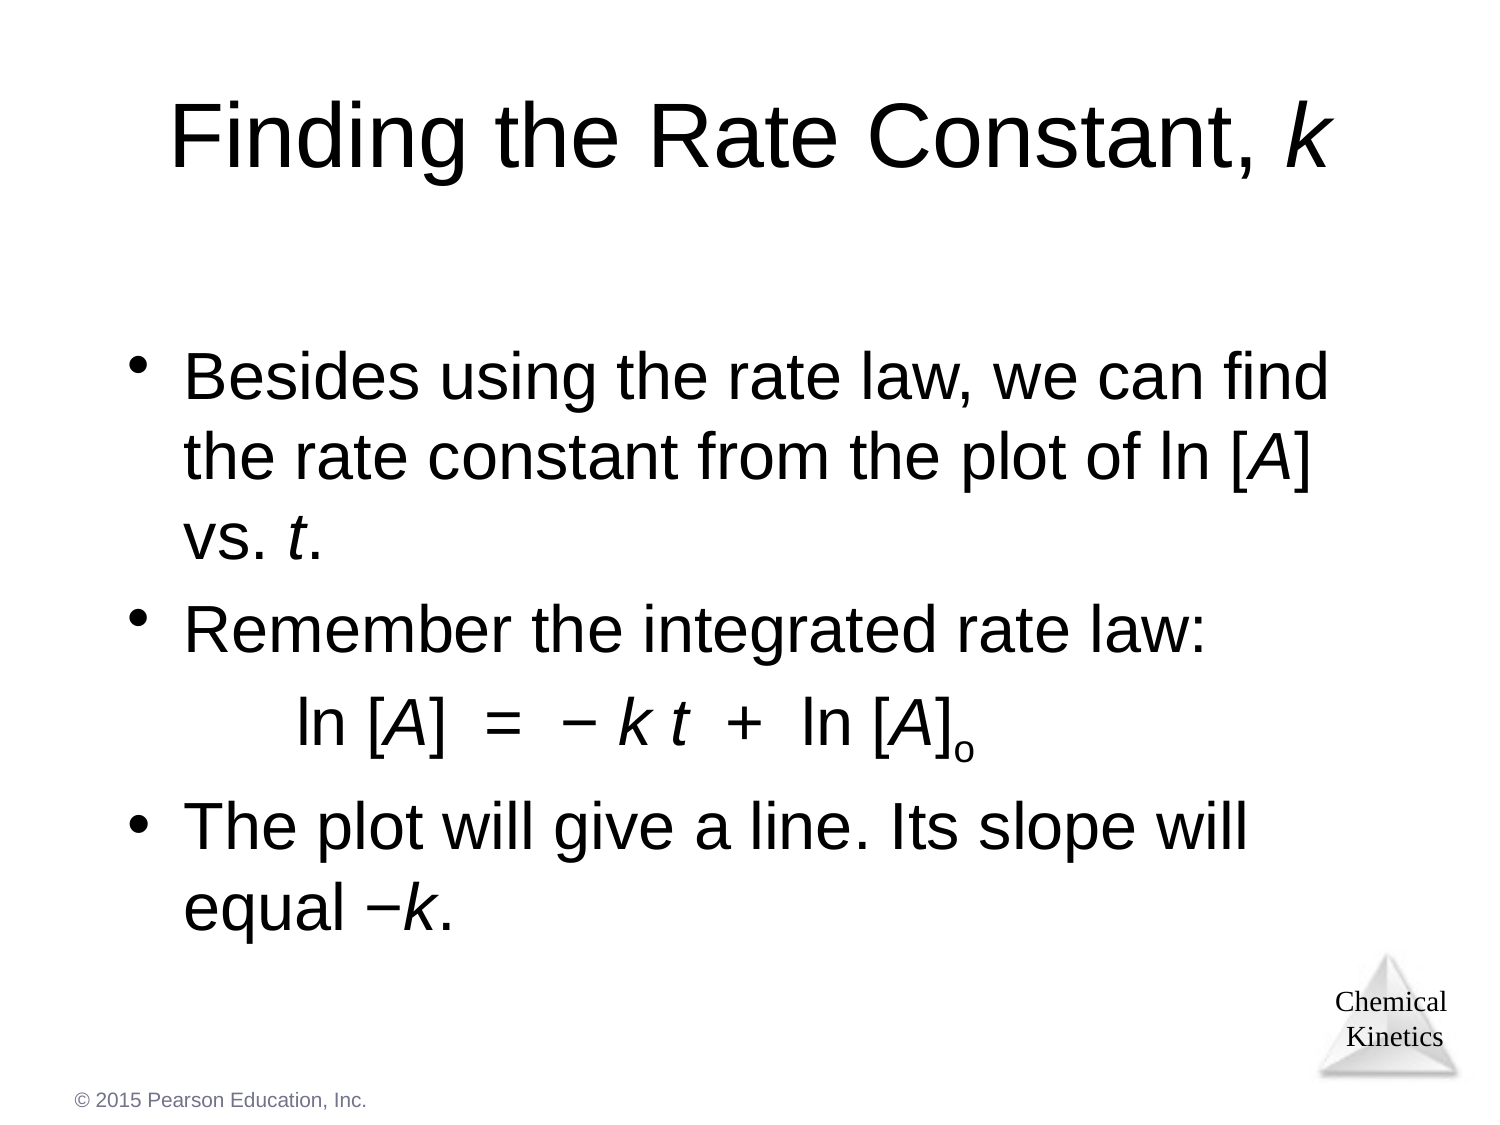

# Finding the Rate Constant, k
Besides using the rate law, we can find the rate constant from the plot of ln [A] vs. t.
Remember the integrated rate law:
	 ln [A]  =  − k t  +  ln [A]o
The plot will give a line. Its slope will equal −k.